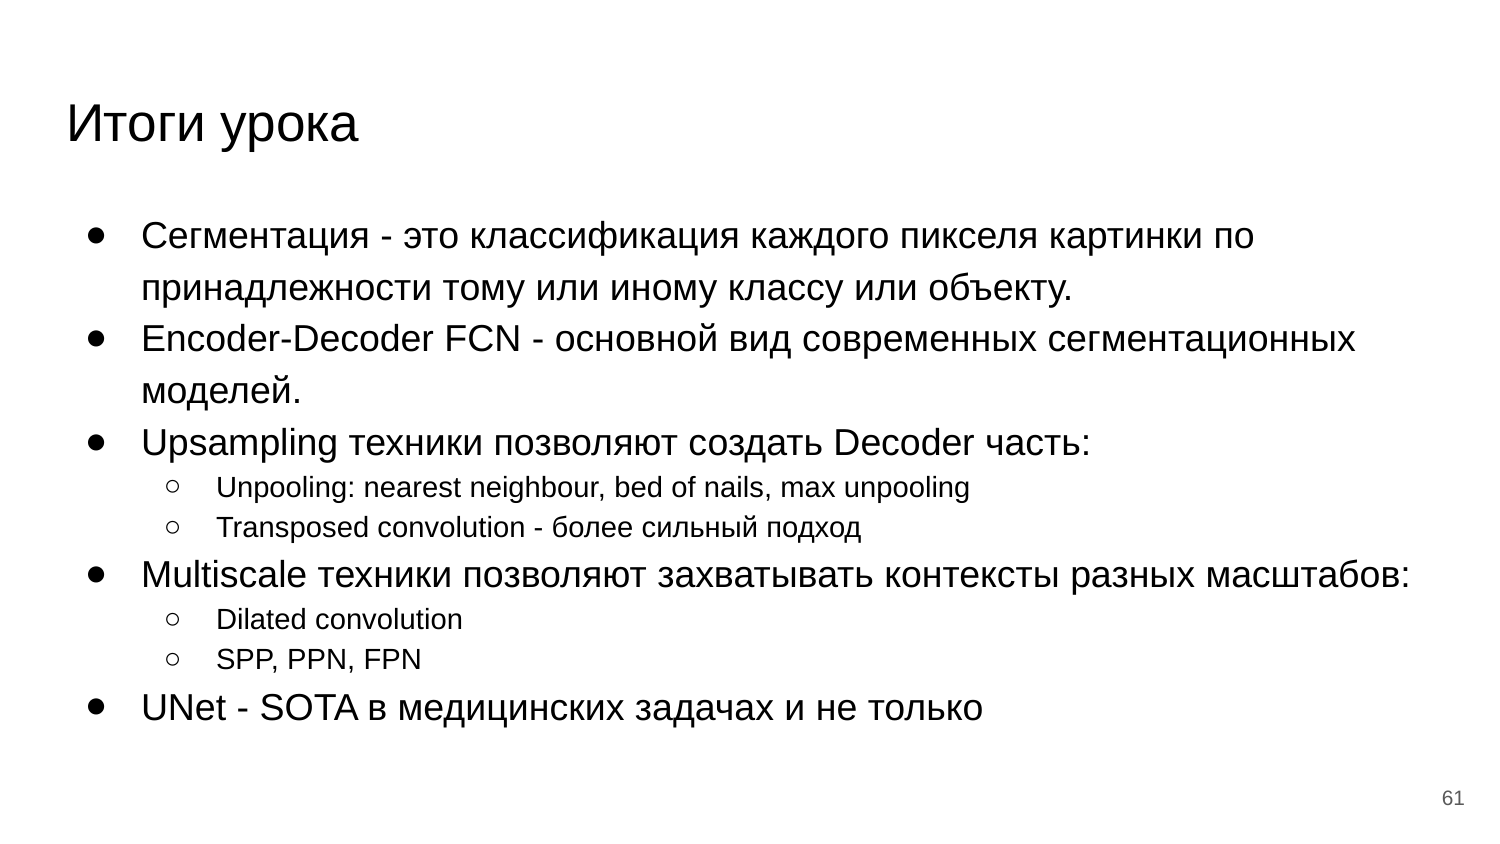

# Итоги урока
Сегментация - это классификация каждого пикселя картинки по принадлежности тому или иному классу или объекту.
Encoder-Decoder FCN - основной вид современных сегментационных моделей.
Upsampling техники позволяют создать Decoder часть:
Unpooling: nearest neighbour, bed of nails, max unpooling
Transposed convolution - более сильный подход
Multiscale техники позволяют захватывать контексты разных масштабов:
Dilated convolution
SPP, PPN, FPN
UNet - SOTA в медицинских задачах и не только
61